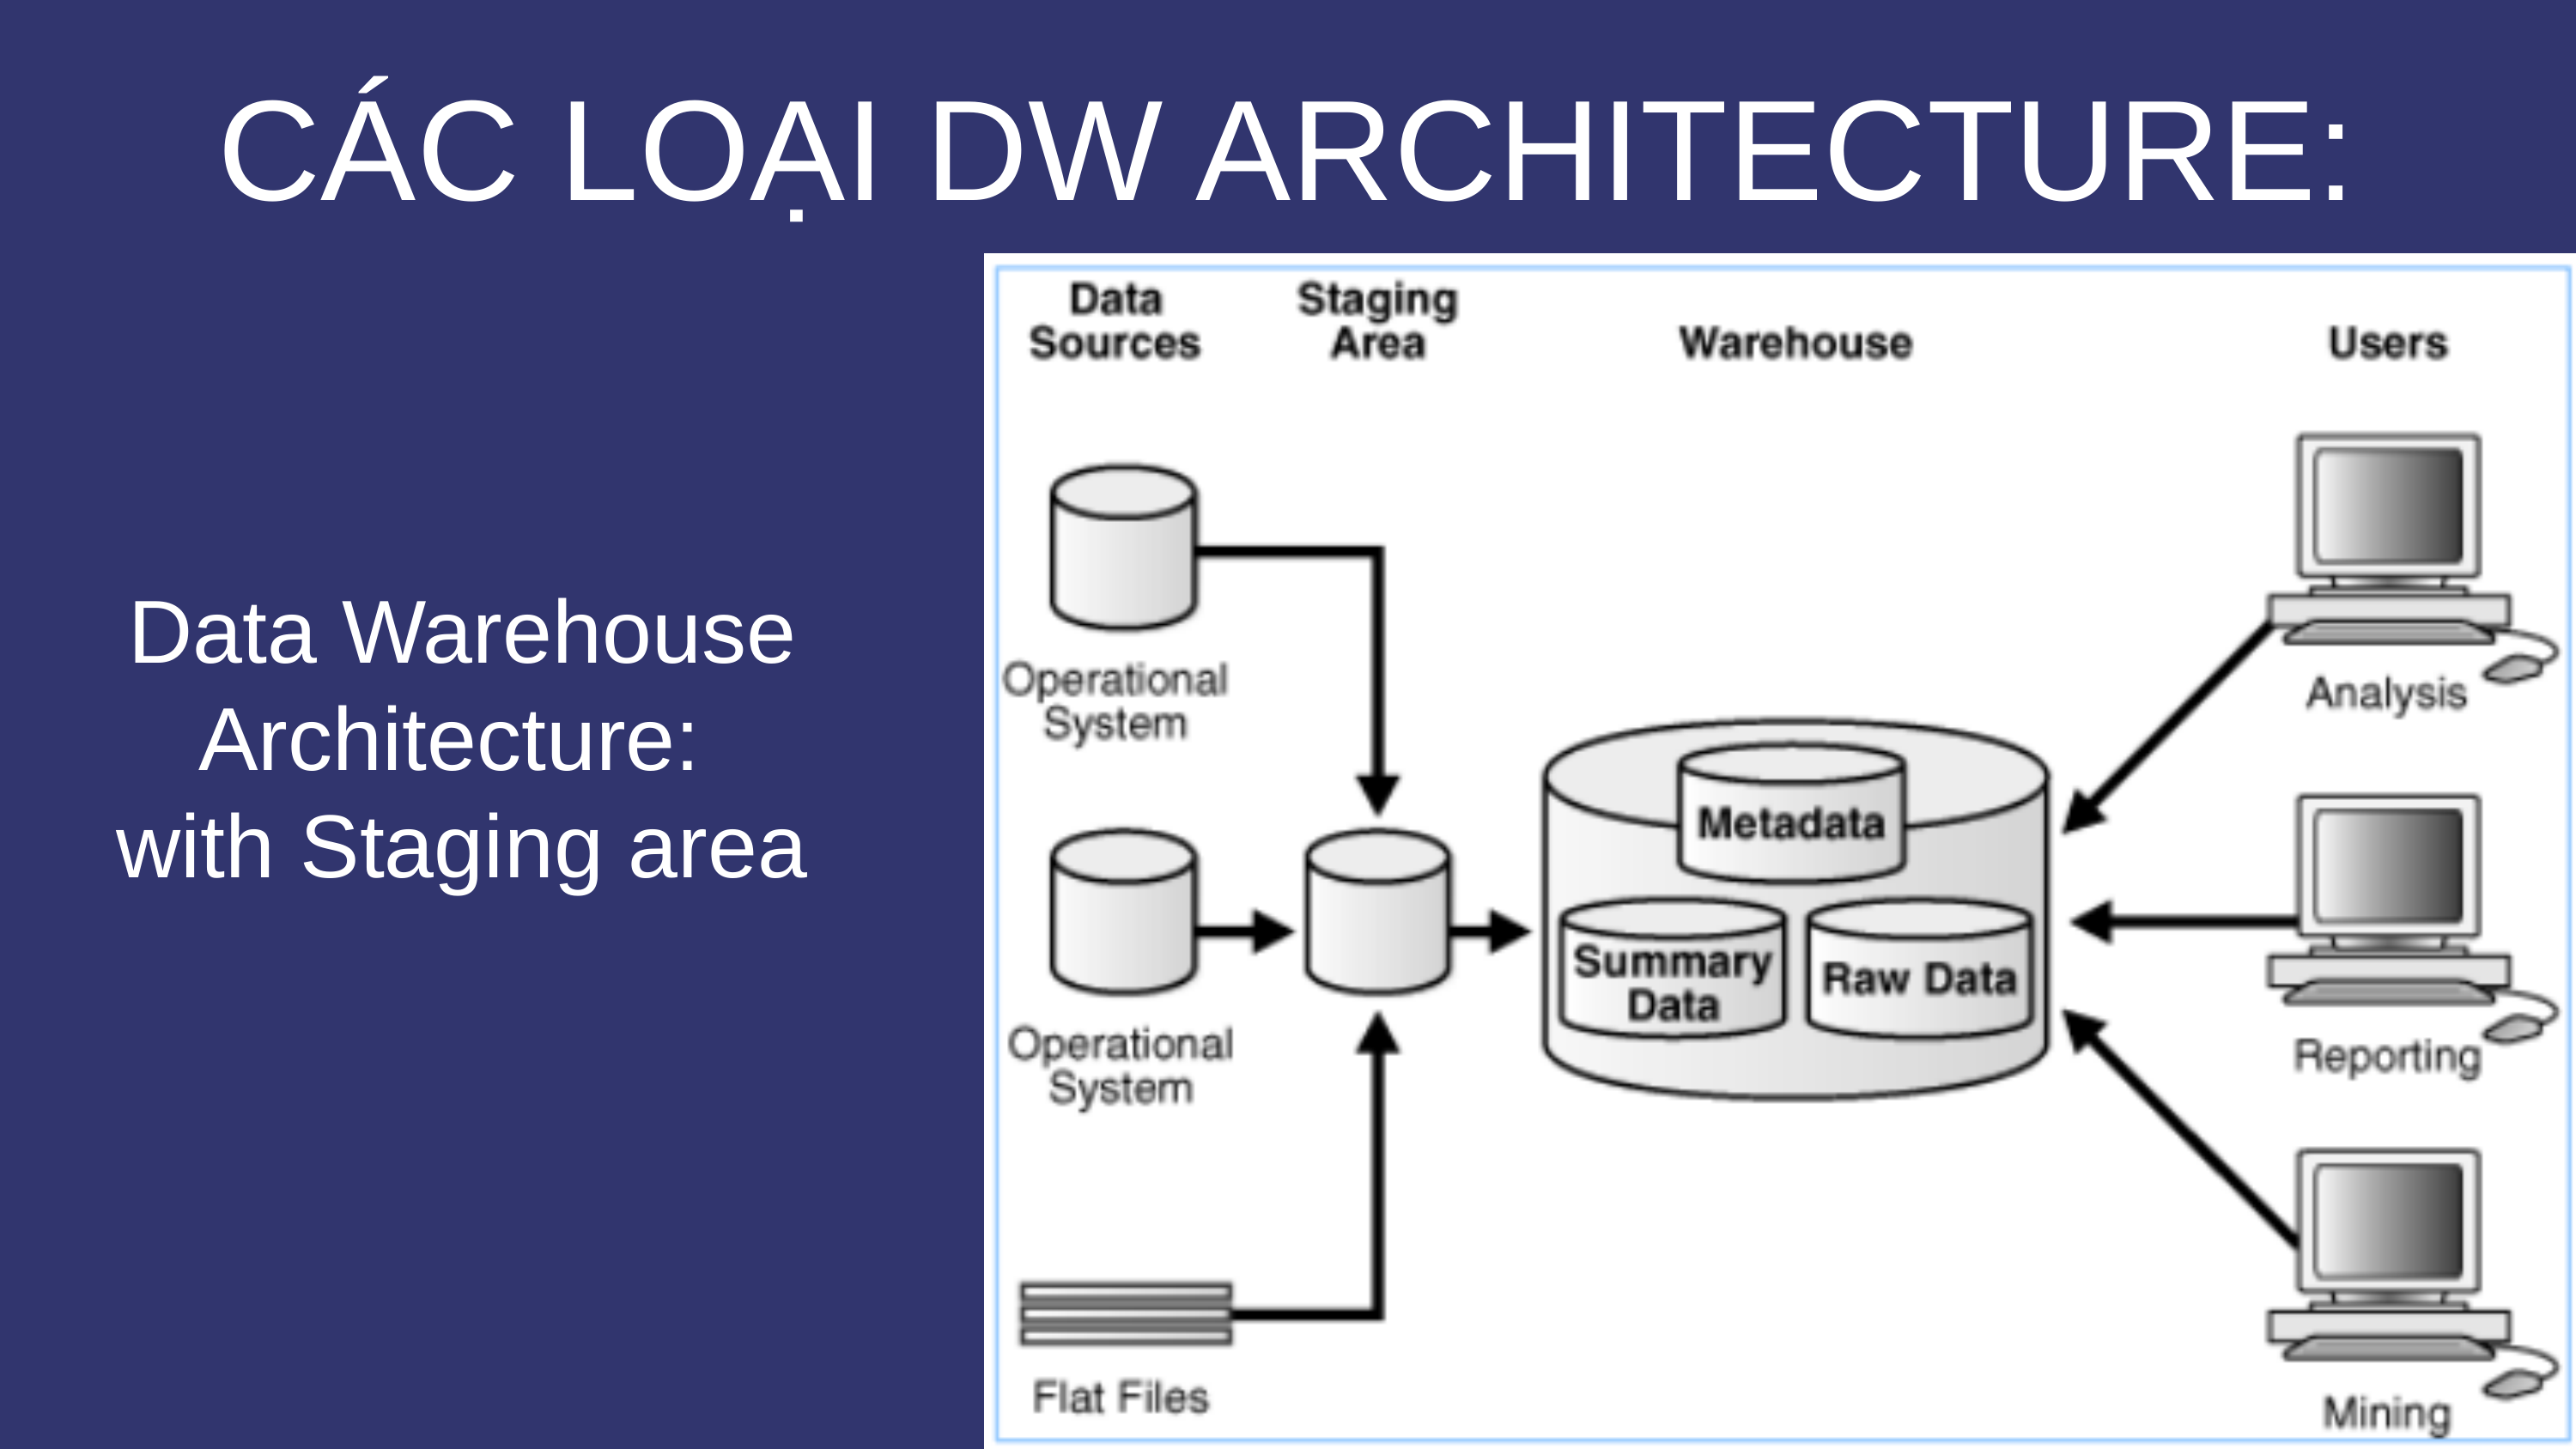

CÁC LOẠI DW ARCHITECTURE:

Data Warehouse Architecture:
with Staging area